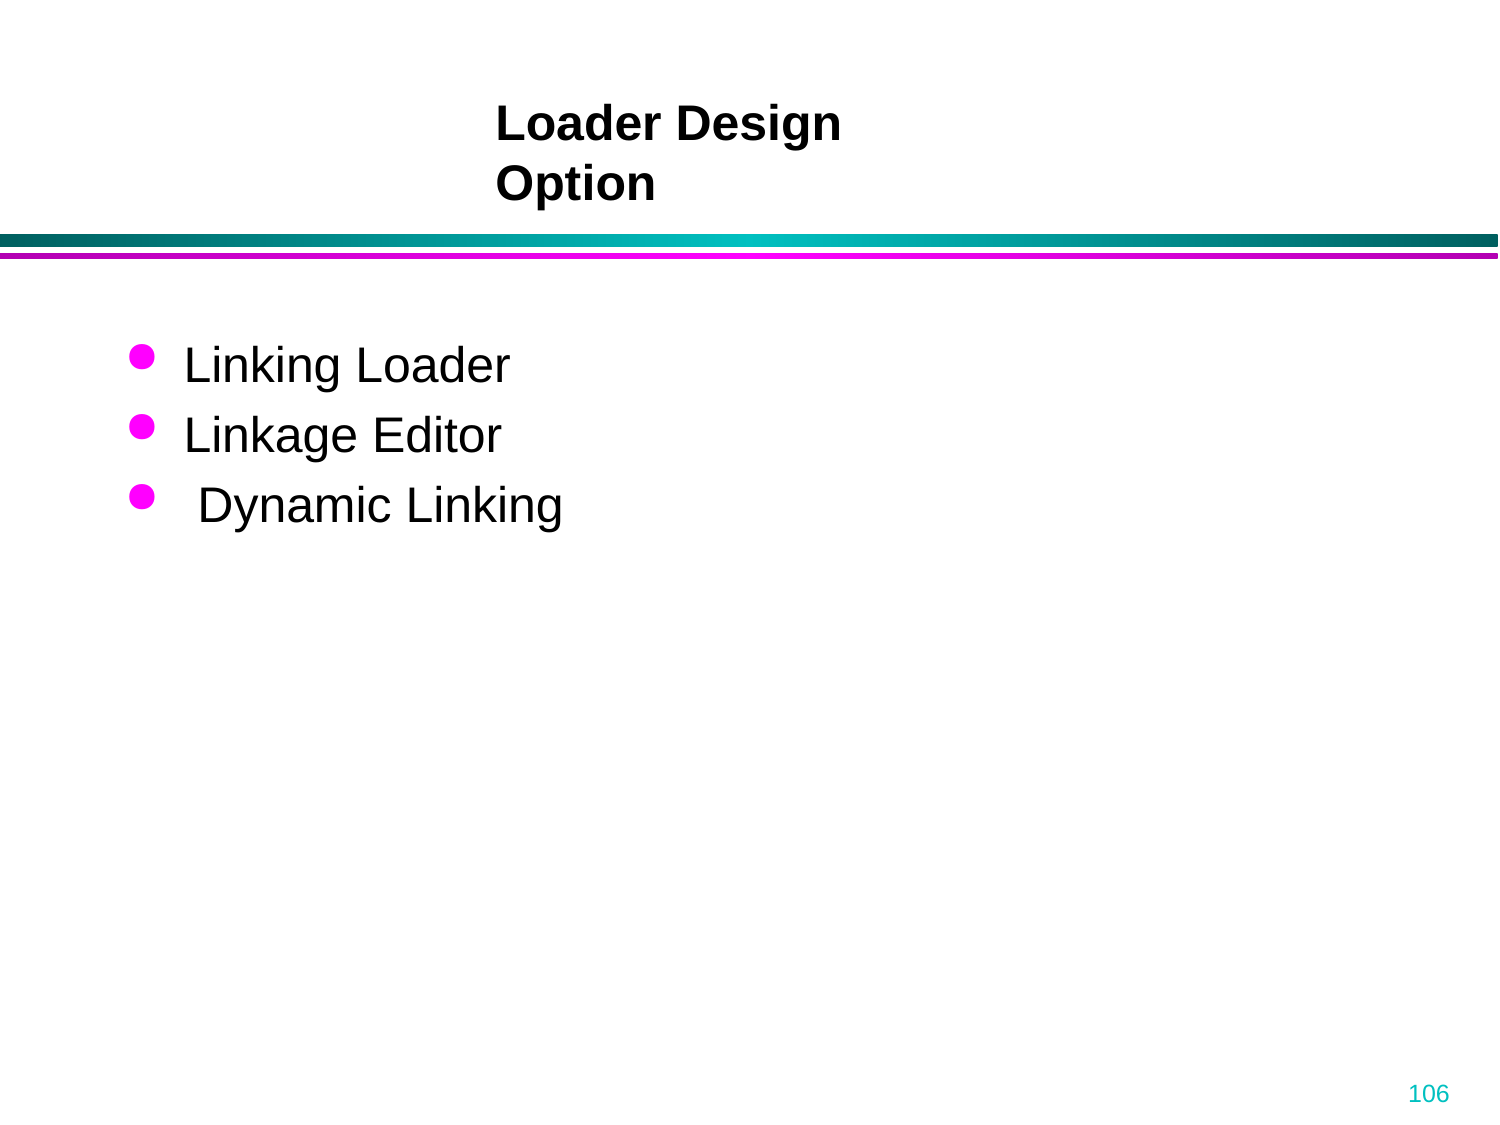

Loader Design Option
Linking Loader
Linkage Editor
 Dynamic Linking